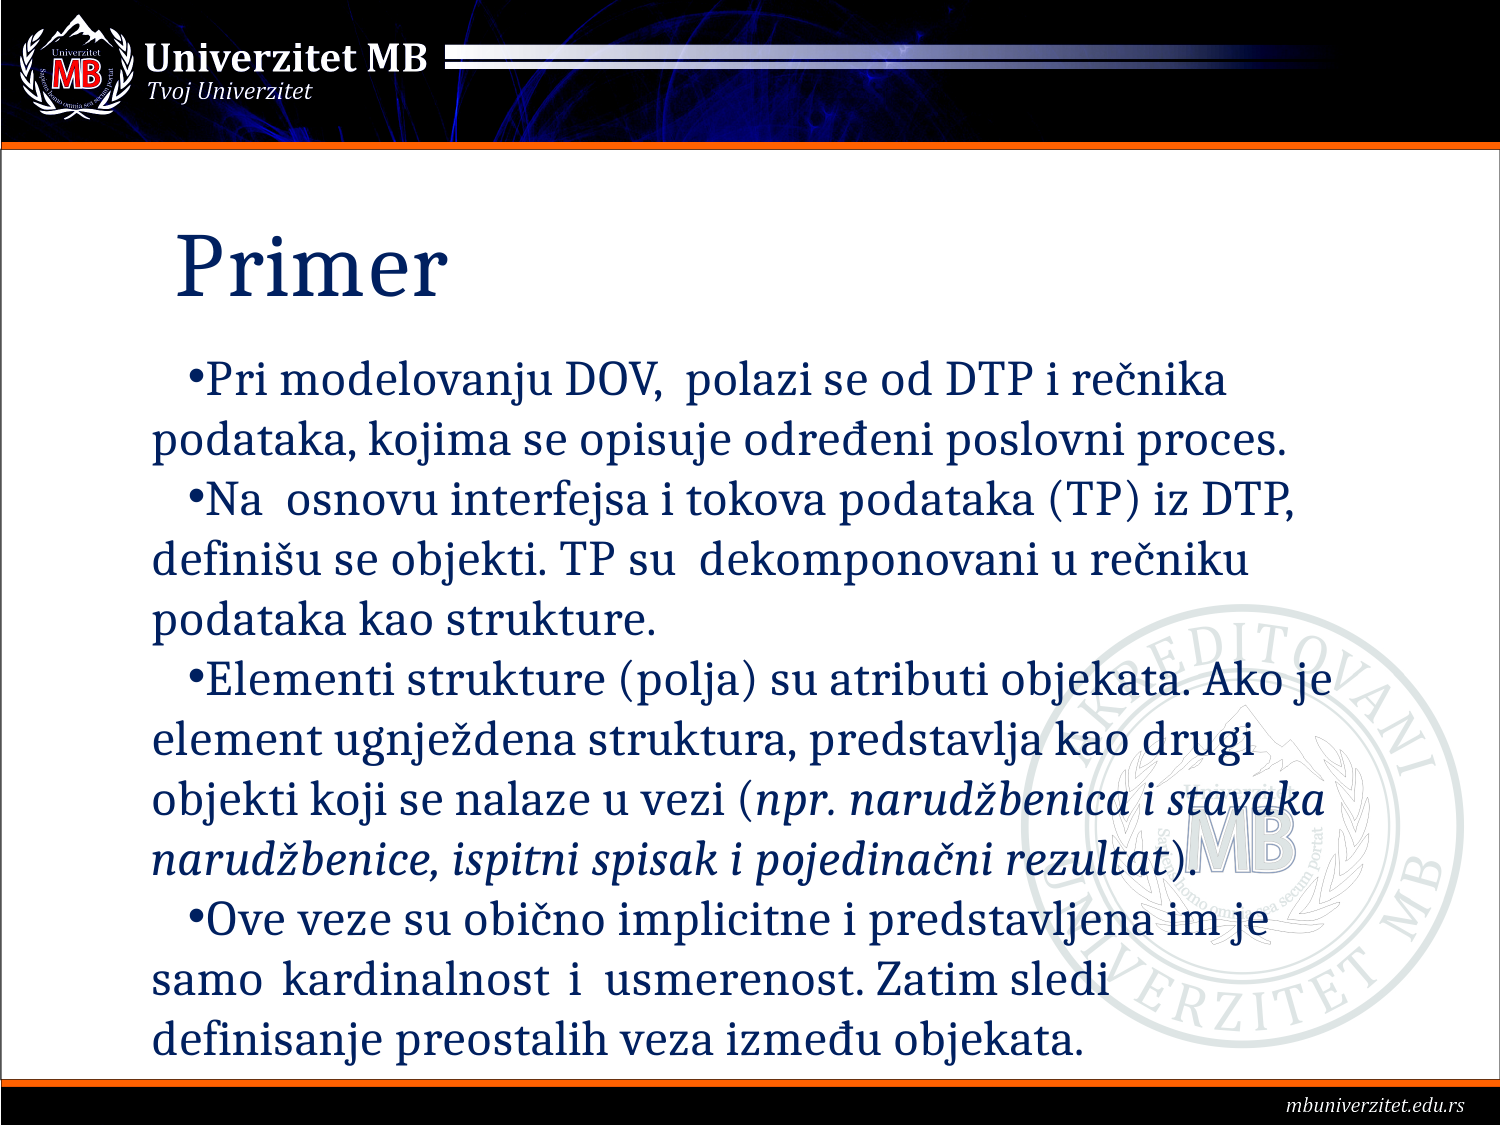

Primer
Pri modelovanju DOV,  polazi se od DTP i rečnika podataka, kojima se opisuje određeni poslovni proces.
Na  osnovu interfejsa i tokova podataka (TP) iz DTP, definišu se objekti. TP su  dekomponovani u rečniku podataka kao strukture.
Elementi strukture (polja) su atributi objekata. Ako je element ugnježdena struktura, predstavlja kao drugi objekti koji se nalaze u vezi (npr. narudžbenica i stavaka narudžbenice, ispitni spisak i pojedinačni rezultat).
Ove veze su obično implicitne i predstavljena im je samo kardinalnost i  usmerenost. Zatim sledi definisanje preostalih veza između objekata.